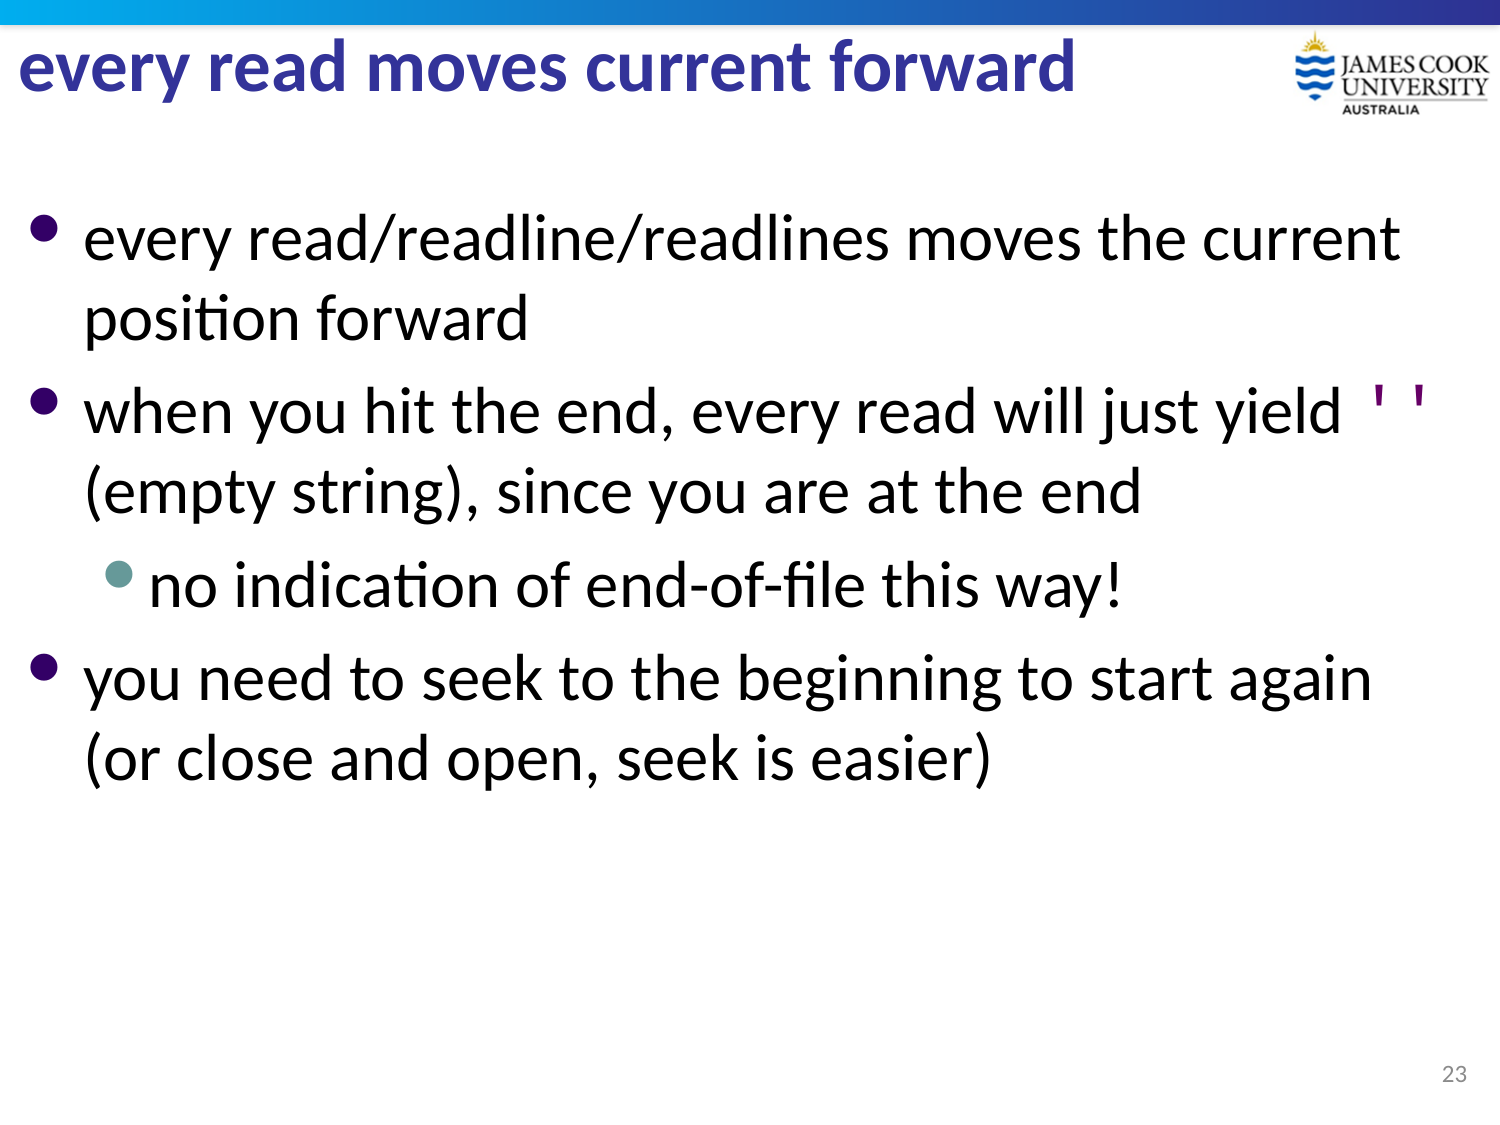

# every read moves current forward
every read/readline/readlines moves the current position forward
when you hit the end, every read will just yield '' (empty string), since you are at the end
no indication of end-of-file this way!
you need to seek to the beginning to start again (or close and open, seek is easier)
23